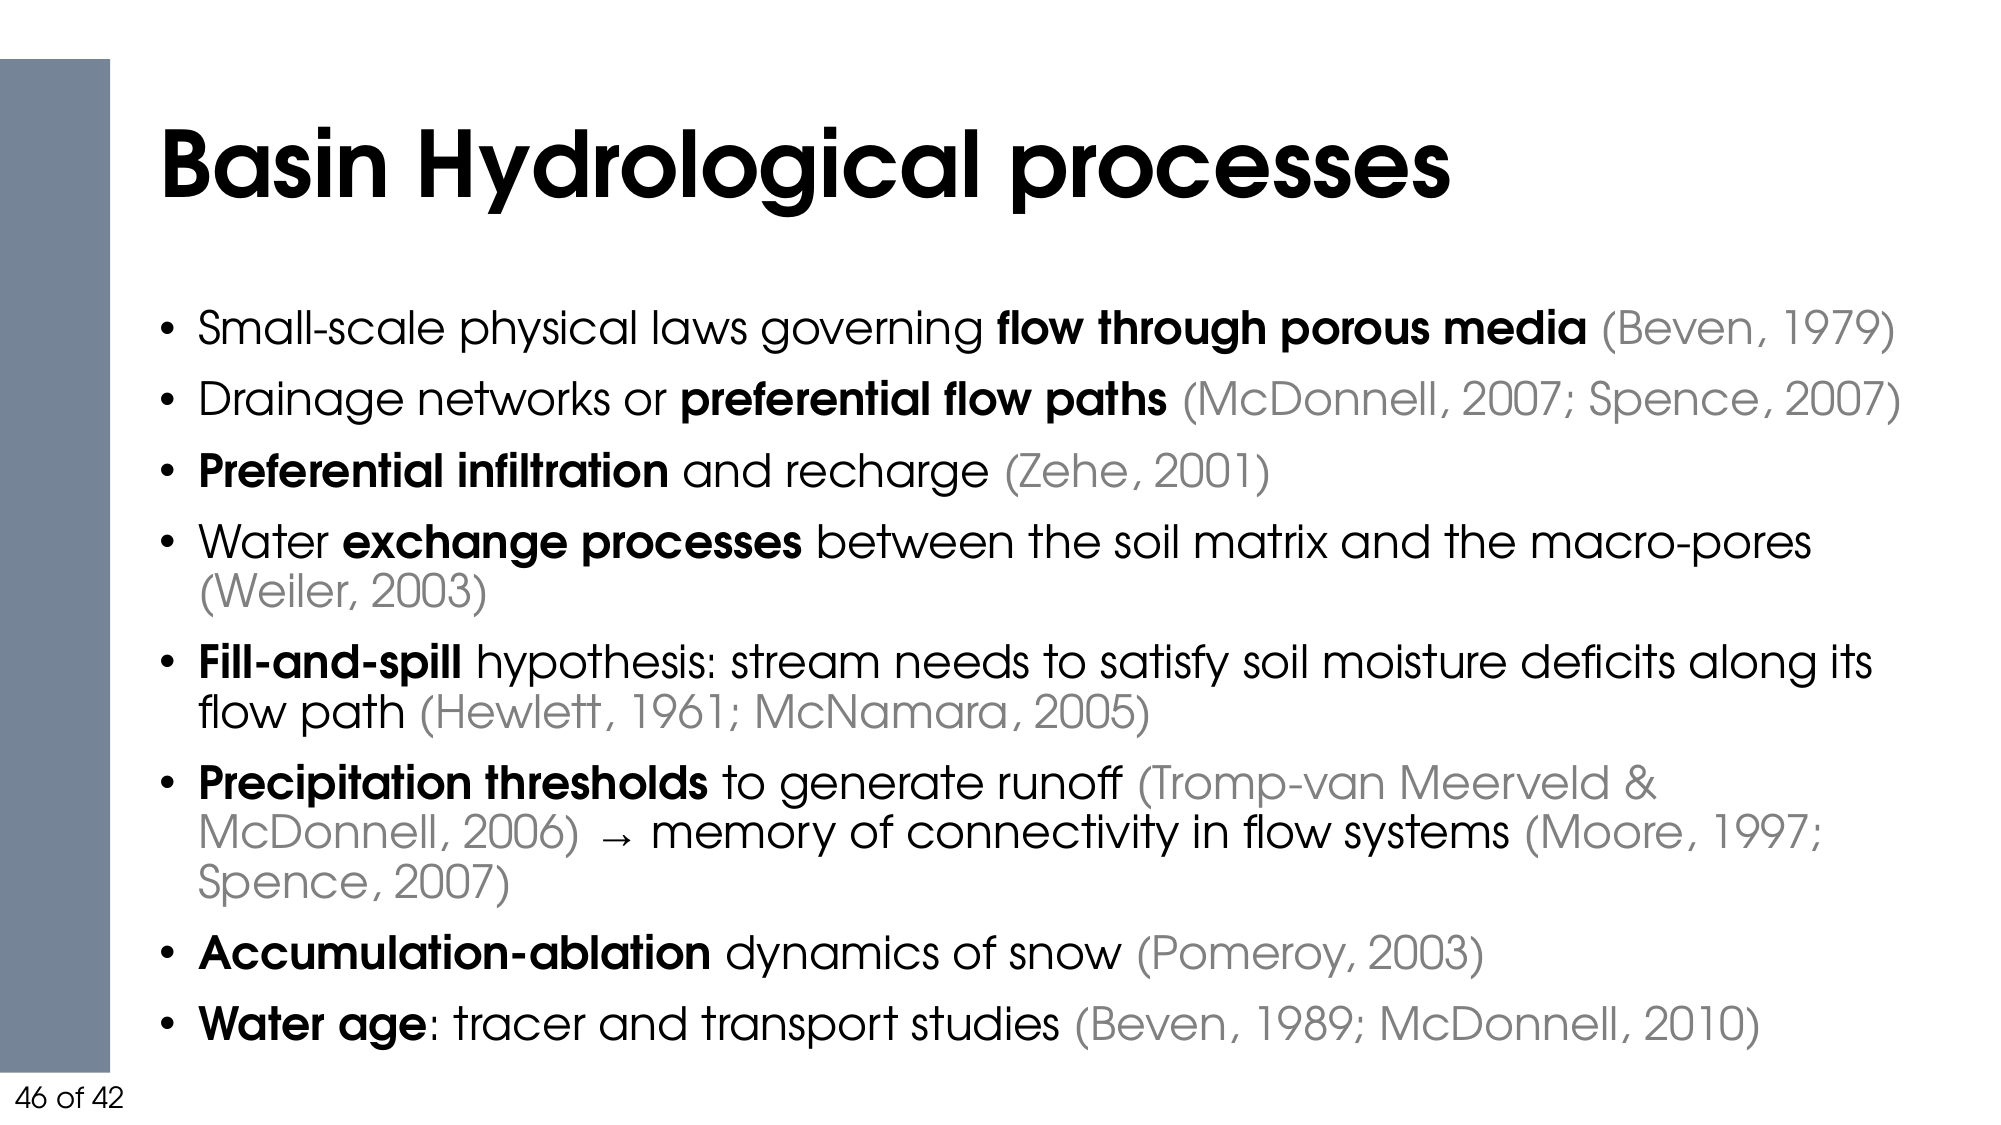

# Basin Hydrological processes
Small-scale physical laws governing flow through porous media (Beven, 1979)
Drainage networks or preferential flow paths (McDonnell, 2007; Spence, 2007)
Preferential infiltration and recharge (Zehe, 2001)
Water exchange processes between the soil matrix and the macro-pores (Weiler, 2003)
Fill-and-spill hypothesis: stream needs to satisfy soil moisture deficits along its flow path (Hewlett, 1961; McNamara, 2005)
Precipitation thresholds to generate runoff (Tromp-van Meerveld & McDonnell, 2006) → memory of connectivity in flow systems (Moore, 1997; Spence, 2007)
Accumulation-ablation dynamics of snow (Pomeroy, 2003)
Water age: tracer and transport studies (Beven, 1989; McDonnell, 2010)